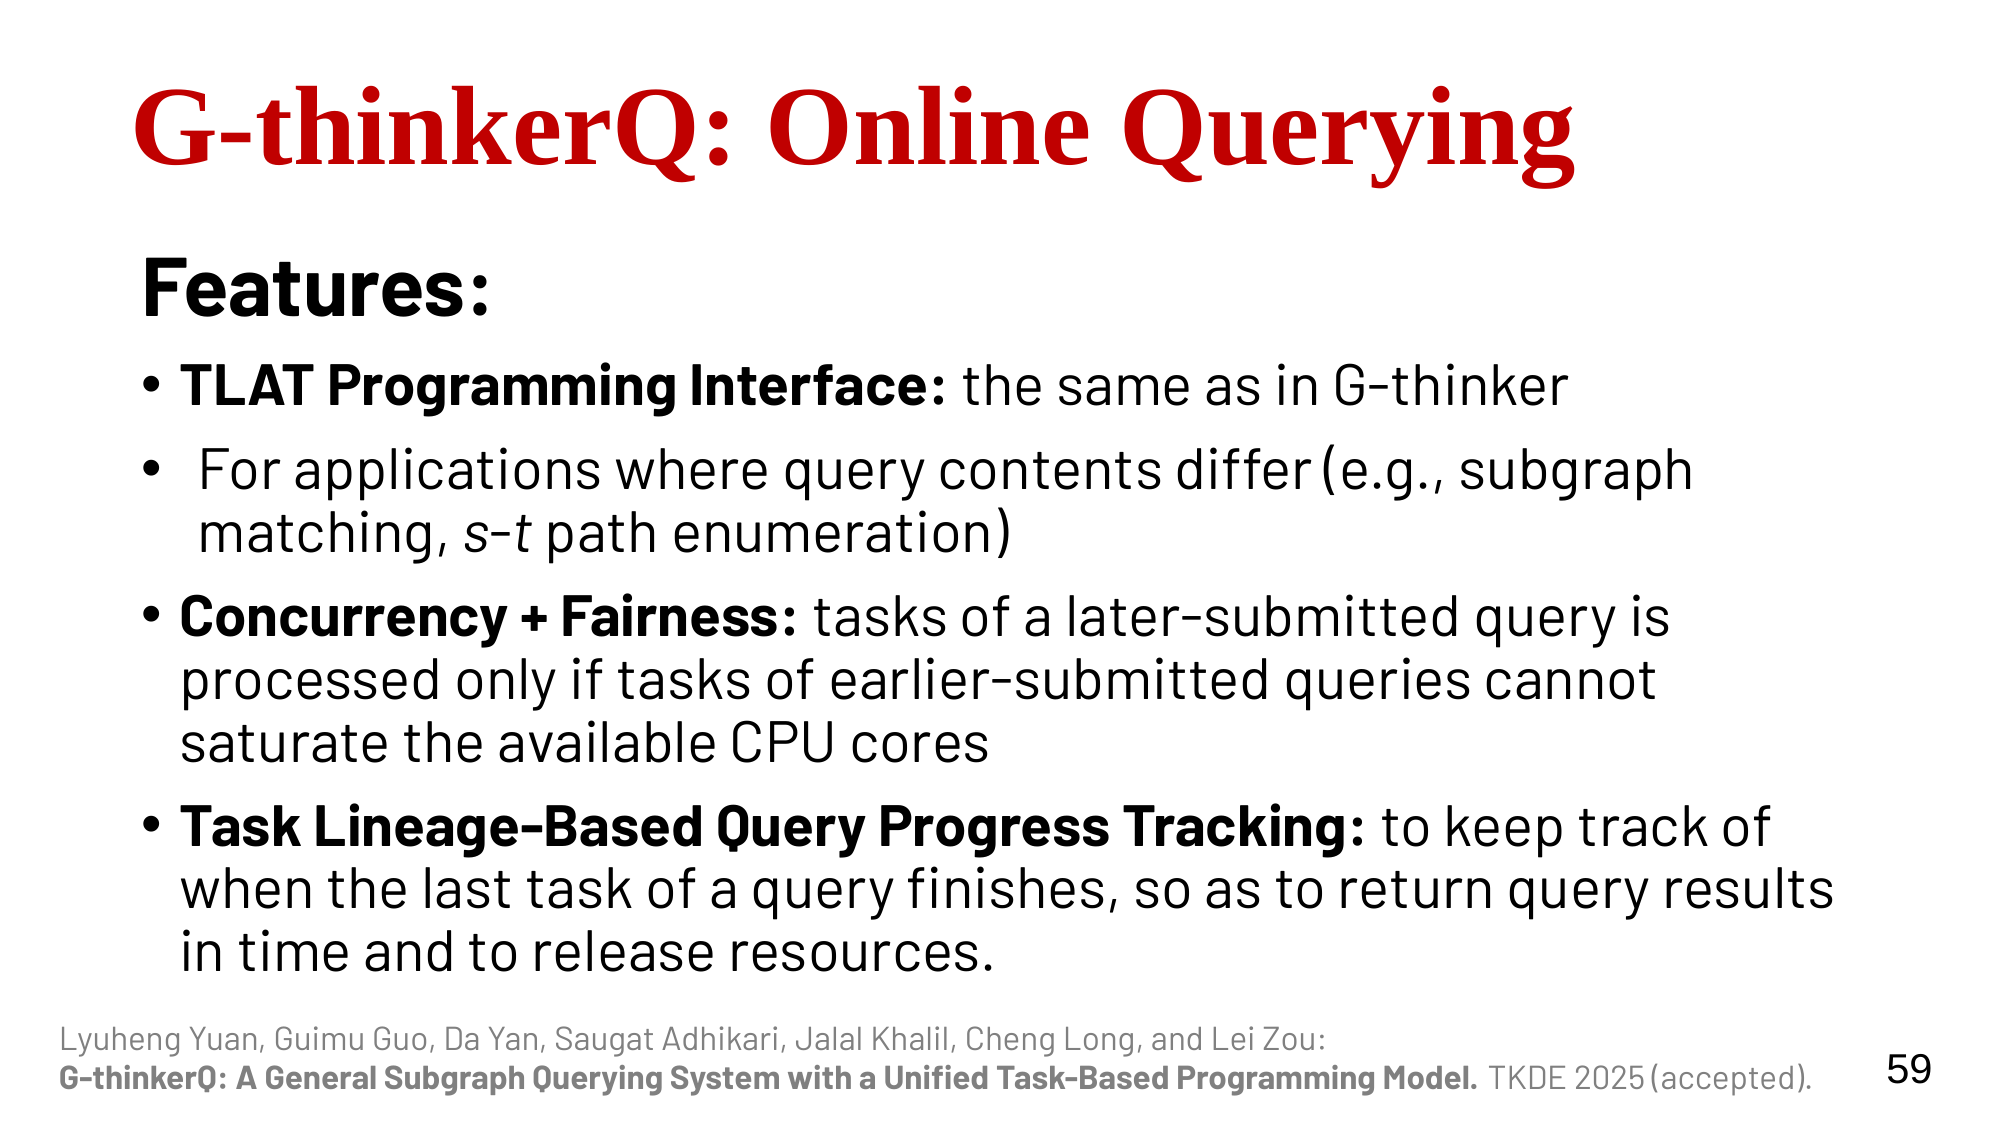

# G-thinkerQ: Online Querying
Features:
TLAT Programming Interface: the same as in G-thinker
For applications where query contents differ (e.g., subgraph matching, s-t path enumeration)
Concurrency + Fairness: tasks of a later-submitted query is processed only if tasks of earlier-submitted queries cannot saturate the available CPU cores
Task Lineage-Based Query Progress Tracking: to keep track of when the last task of a query finishes, so as to return query results in time and to release resources.
Lyuheng Yuan, Guimu Guo, Da Yan, Saugat Adhikari, Jalal Khalil, Cheng Long, and Lei Zou:
G-thinkerQ: A General Subgraph Querying System with a Unified Task-Based Programming Model. TKDE 2025 (accepted).
59